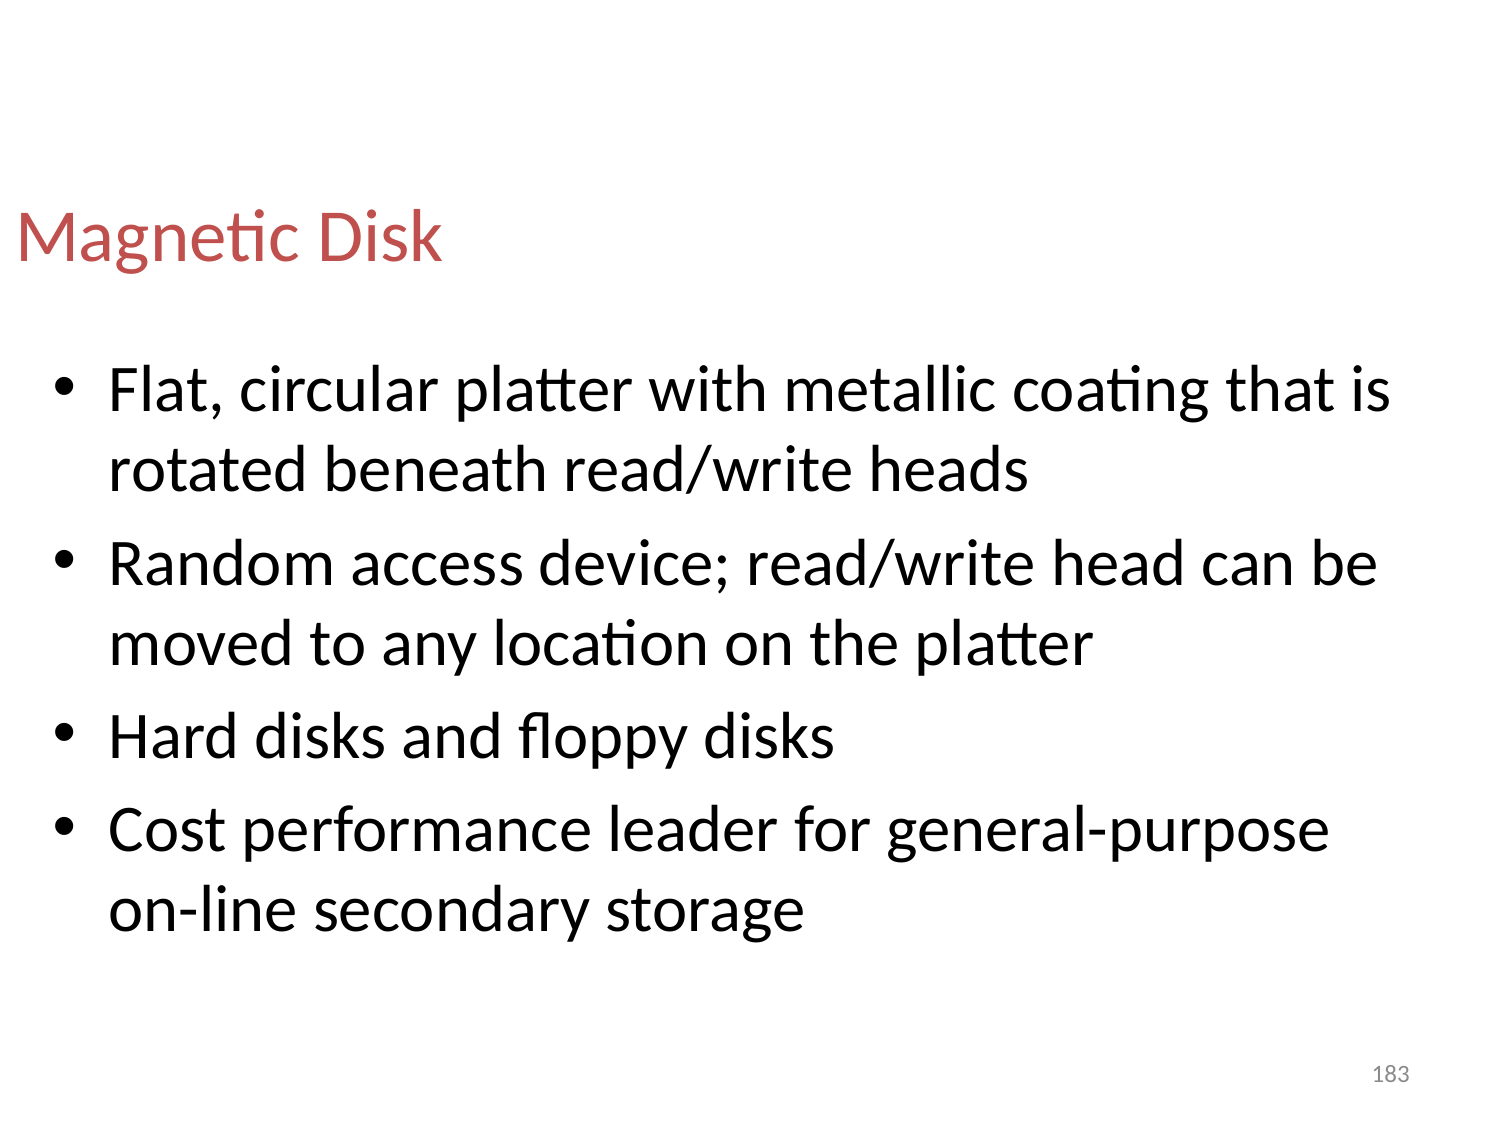

# Magnetic Disk
Flat, circular platter with metallic coating that is rotated beneath read/write heads
Random access device; read/write head can be moved to any location on the platter
Hard disks and floppy disks
Cost performance leader for general-purpose
on-line secondary storage

183